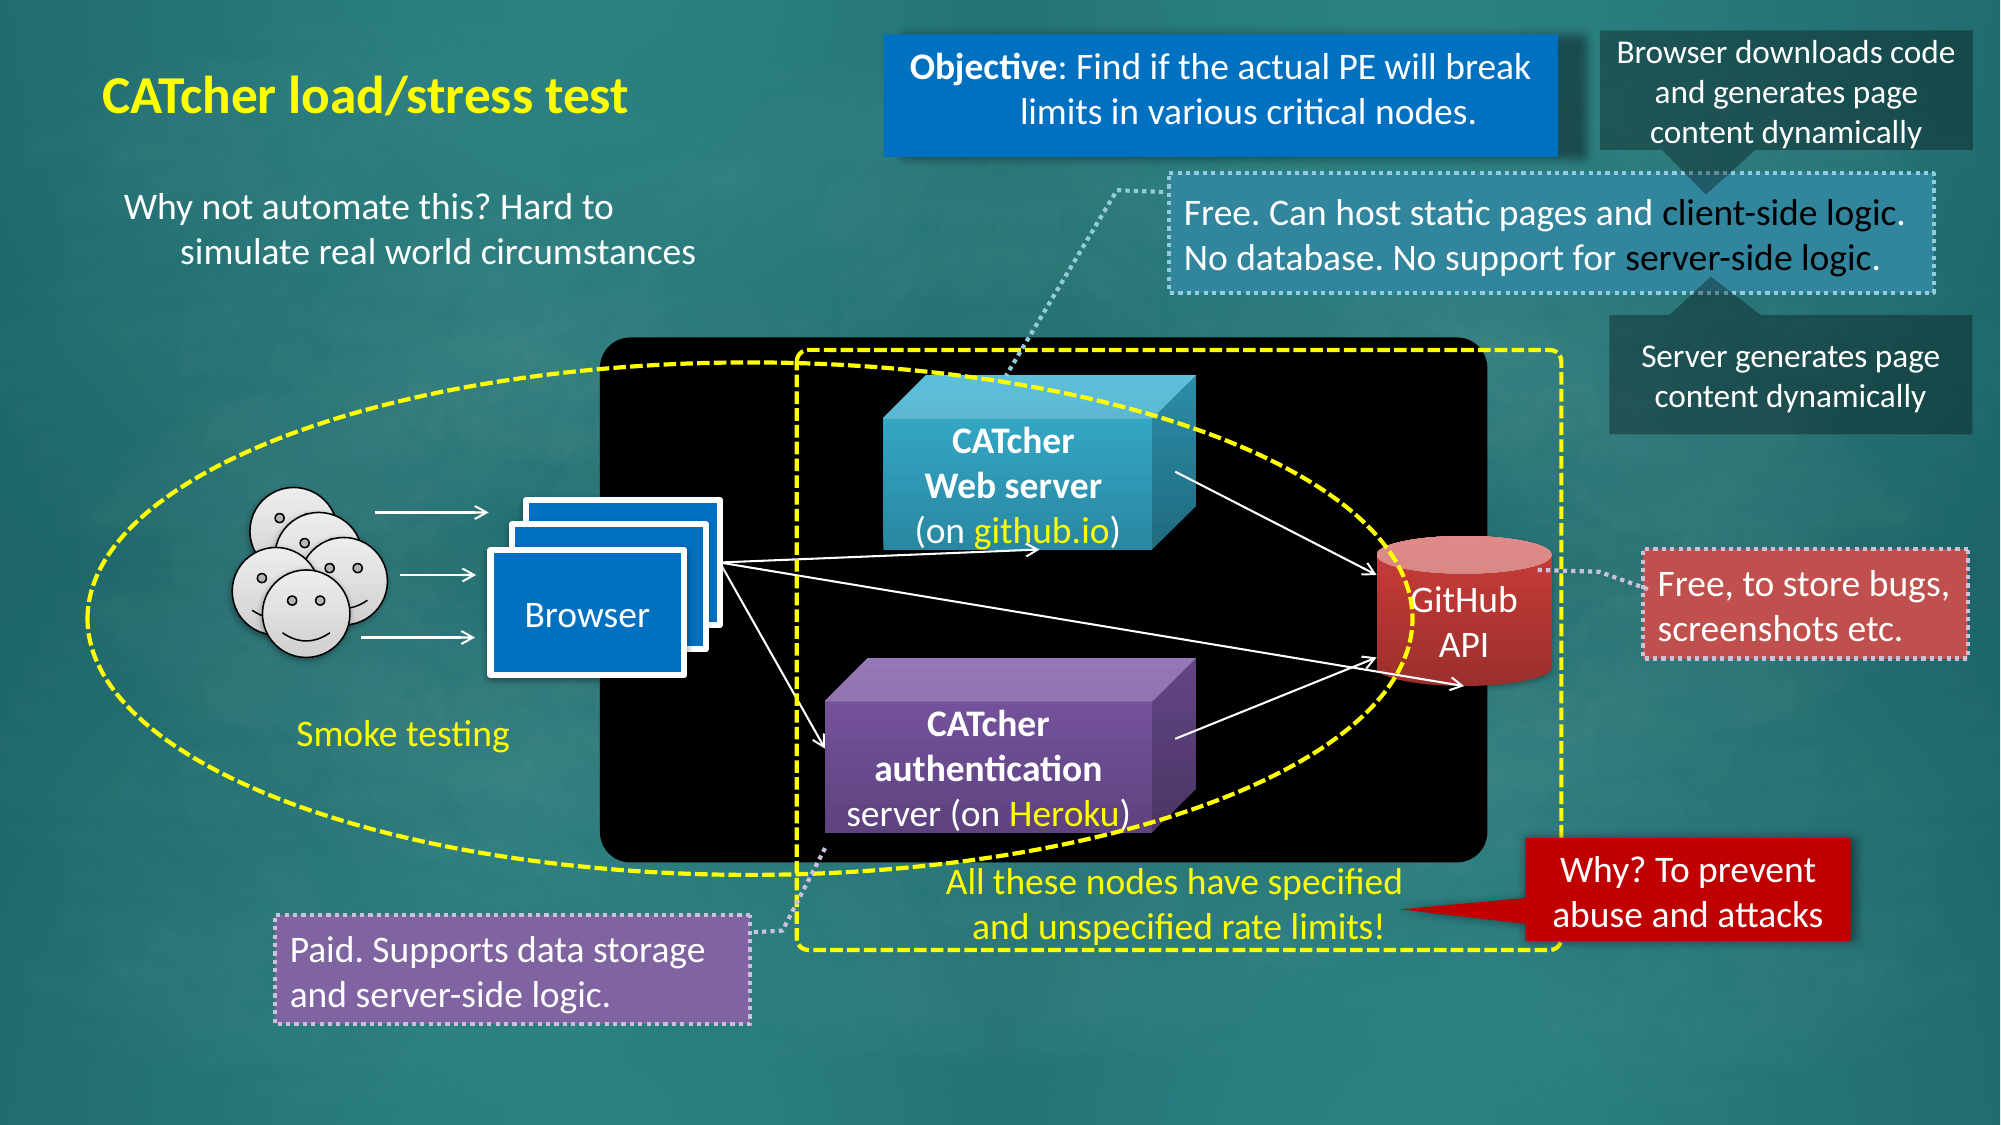

Browser downloads code and generates page content dynamically
Objective: Find if the actual PE will break limits in various critical nodes.
# CATcher load/stress test
Free. Can host static pages and client-side logic. No database. No support for server-side logic.
Why not automate this? Hard to simulate real world circumstances
Server generates page content dynamically

All these nodes have specified
and unspecified rate limits!

Smoke testing

CATcher
Web server
(on github.io)

Browser

Browser
GitHub
API

Free, to store bugs, screenshots etc.
Browser

CATcher authentication
server (on Heroku)
Why? To prevent abuse and attacks
Paid. Supports data storage and server-side logic.